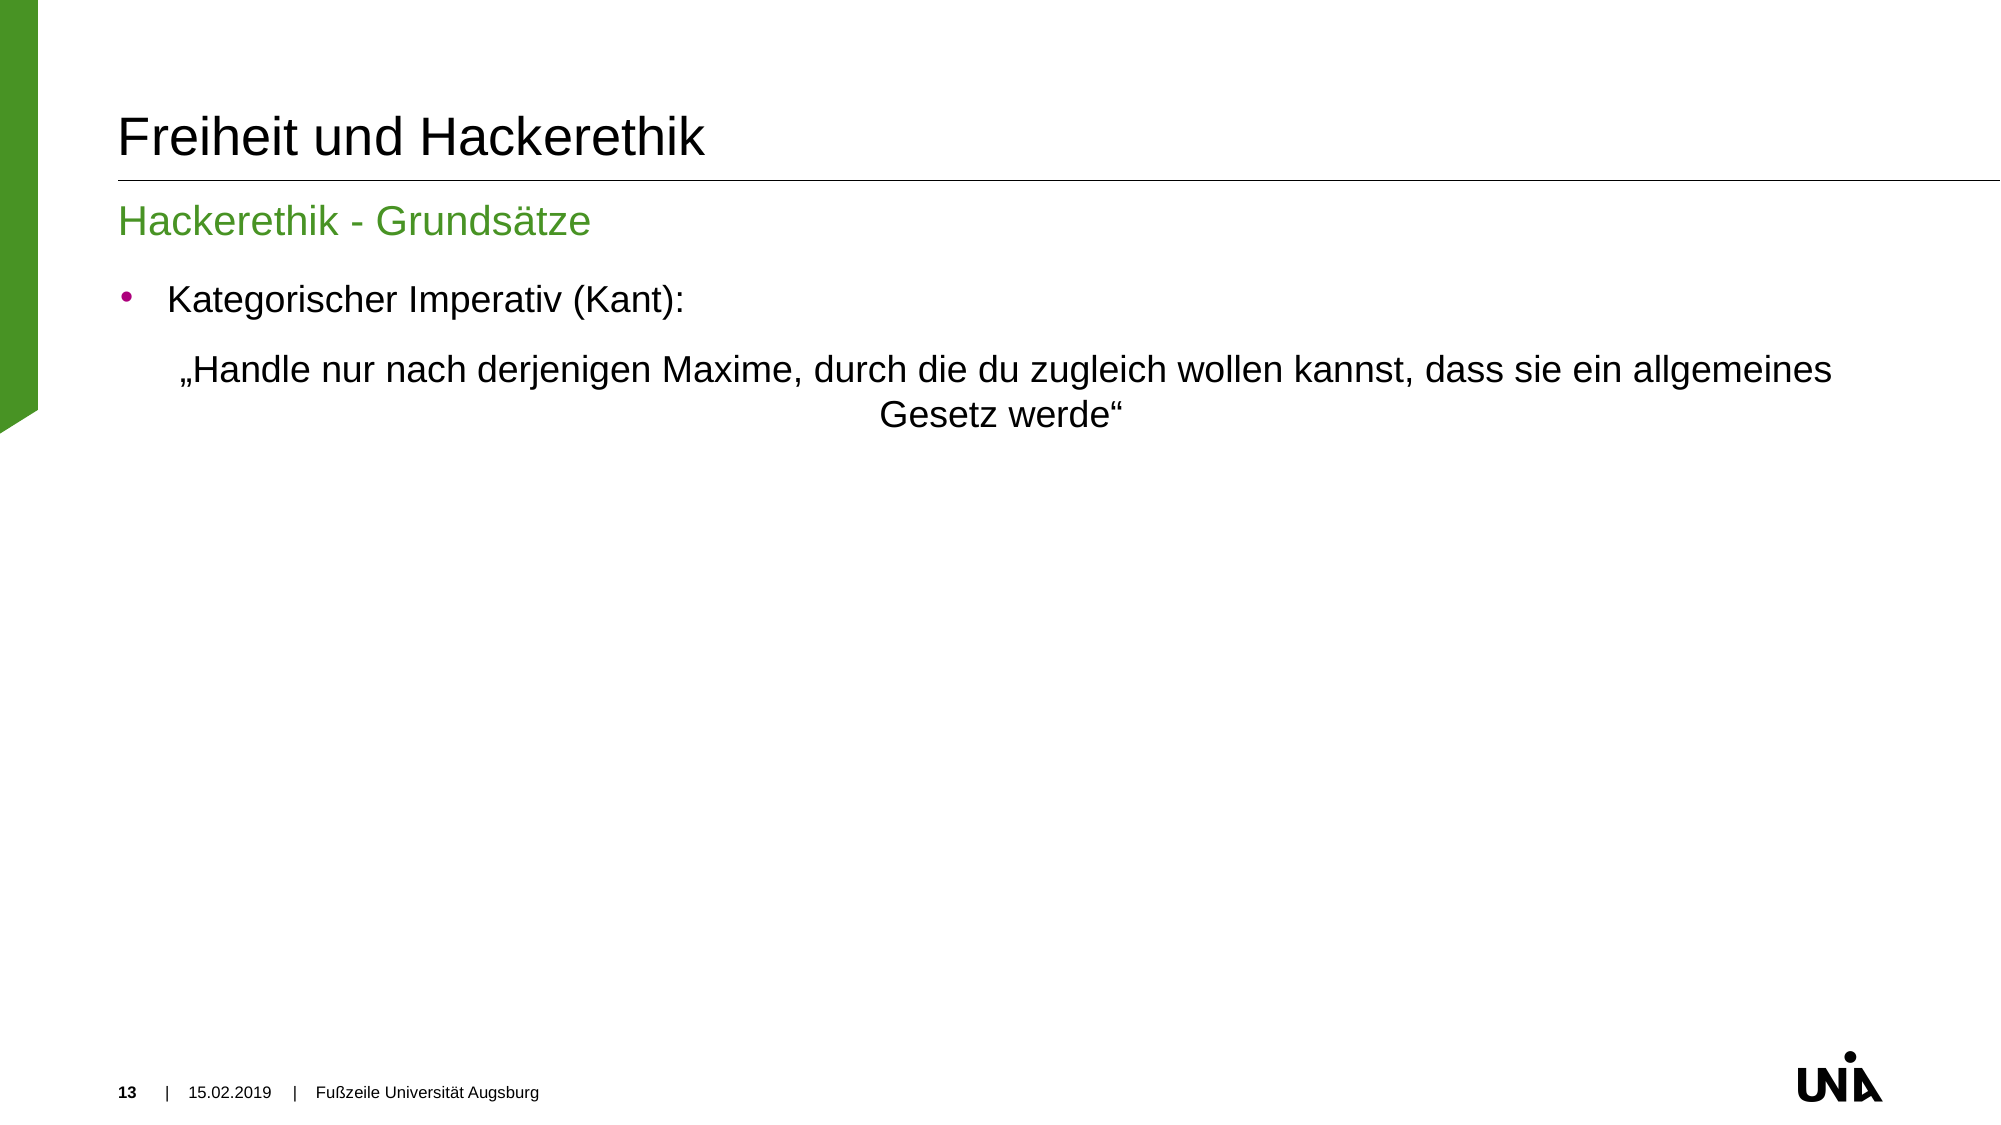

# Freiheit und Hackerethik
Hackerethik - Grundsätze
Kategorischer Imperativ (Kant):
 „Handle nur nach derjenigen Maxime, durch die du zugleich wollen kannst, dass sie ein allgemeines Gesetz werde“

13
|    15.02.2019
|    Fußzeile Universität Augsburg